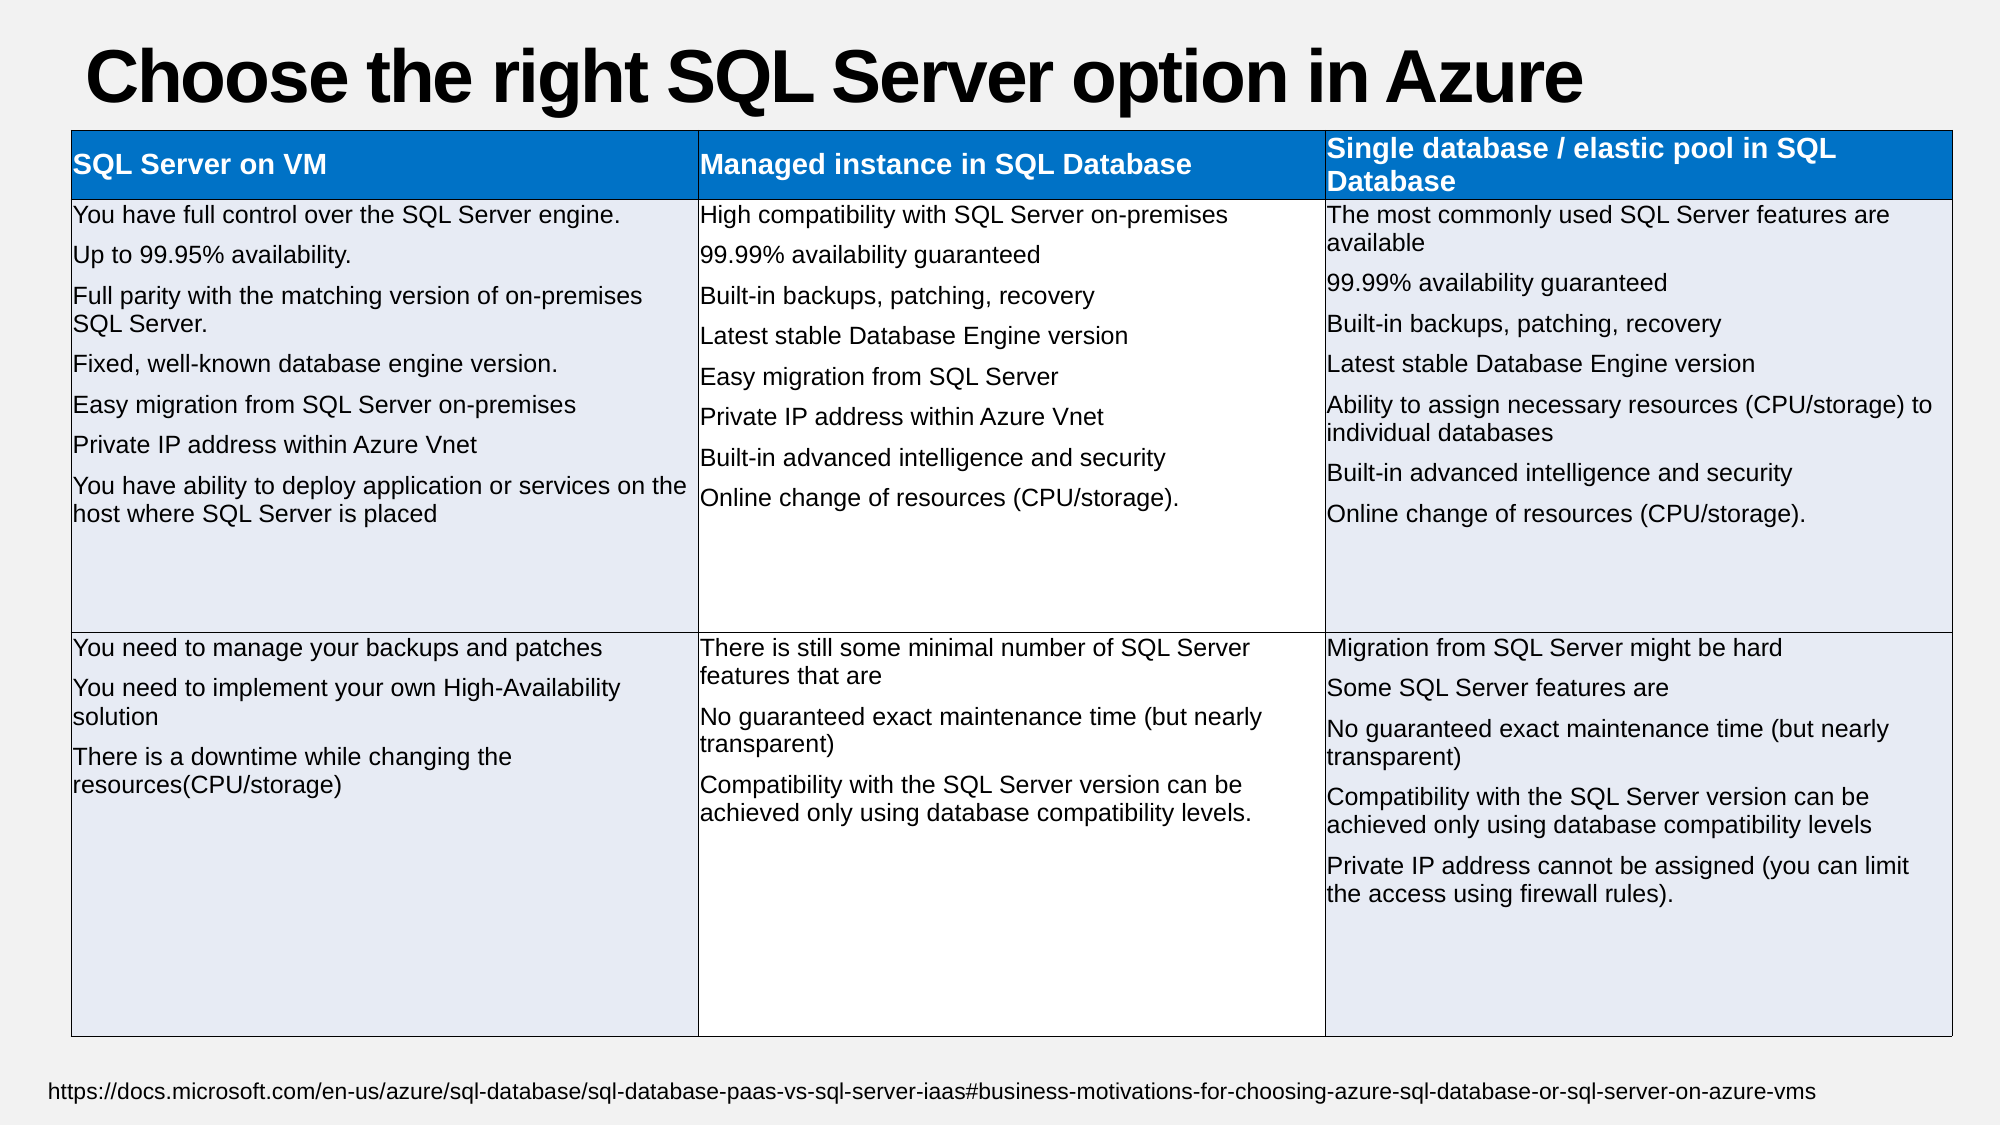

# Choose the right SQL Server option in Azure
| SQL Server on VM | Managed instance in SQL Database | Single database / elastic pool in SQL Database |
| --- | --- | --- |
| You have full control over the SQL Server engine. Up to 99.95% availability. Full parity with the matching version of on-premises SQL Server. Fixed, well-known database engine version. Easy migration from SQL Server on-premises Private IP address within Azure Vnet You have ability to deploy application or services on the host where SQL Server is placed | High compatibility with SQL Server on-premises 99.99% availability guaranteed Built-in backups, patching, recovery Latest stable Database Engine version Easy migration from SQL Server Private IP address within Azure Vnet Built-in advanced intelligence and security Online change of resources (CPU/storage). | The most commonly used SQL Server features are available 99.99% availability guaranteed Built-in backups, patching, recovery Latest stable Database Engine version Ability to assign necessary resources (CPU/storage) to individual databases Built-in advanced intelligence and security Online change of resources (CPU/storage). |
| You need to manage your backups and patches You need to implement your own High-Availability solution There is a downtime while changing the resources(CPU/storage) | There is still some minimal number of SQL Server features that are No guaranteed exact maintenance time (but nearly transparent) Compatibility with the SQL Server version can be achieved only using database compatibility levels. | Migration from SQL Server might be hard Some SQL Server features are No guaranteed exact maintenance time (but nearly transparent) Compatibility with the SQL Server version can be achieved only using database compatibility levels Private IP address cannot be assigned (you can limit the access using firewall rules). |
https://docs.microsoft.com/en-us/azure/sql-database/sql-database-paas-vs-sql-server-iaas#business-motivations-for-choosing-azure-sql-database-or-sql-server-on-azure-vms